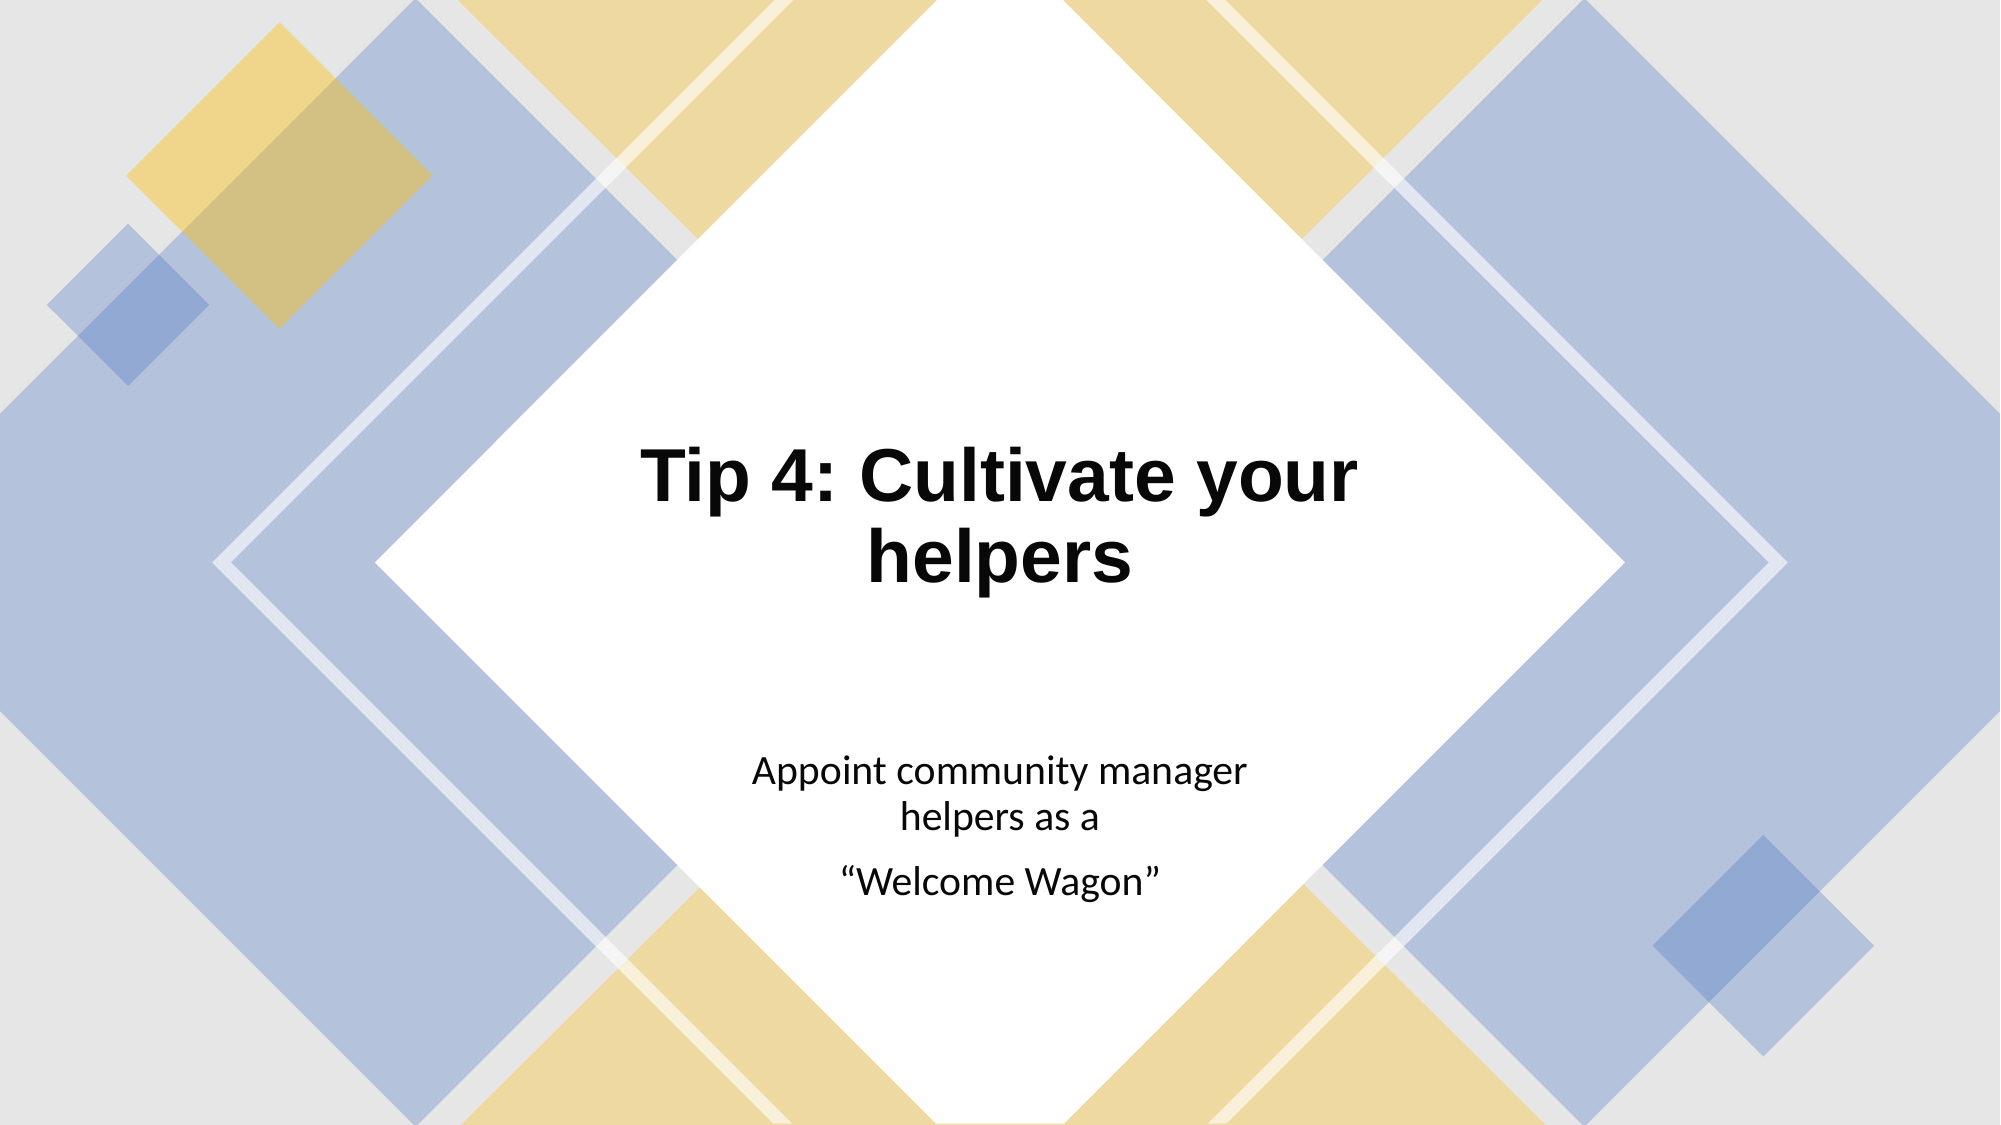

# Tip 4: Cultivate your helpers

Appoint community manager helpers as a
“Welcome Wagon”